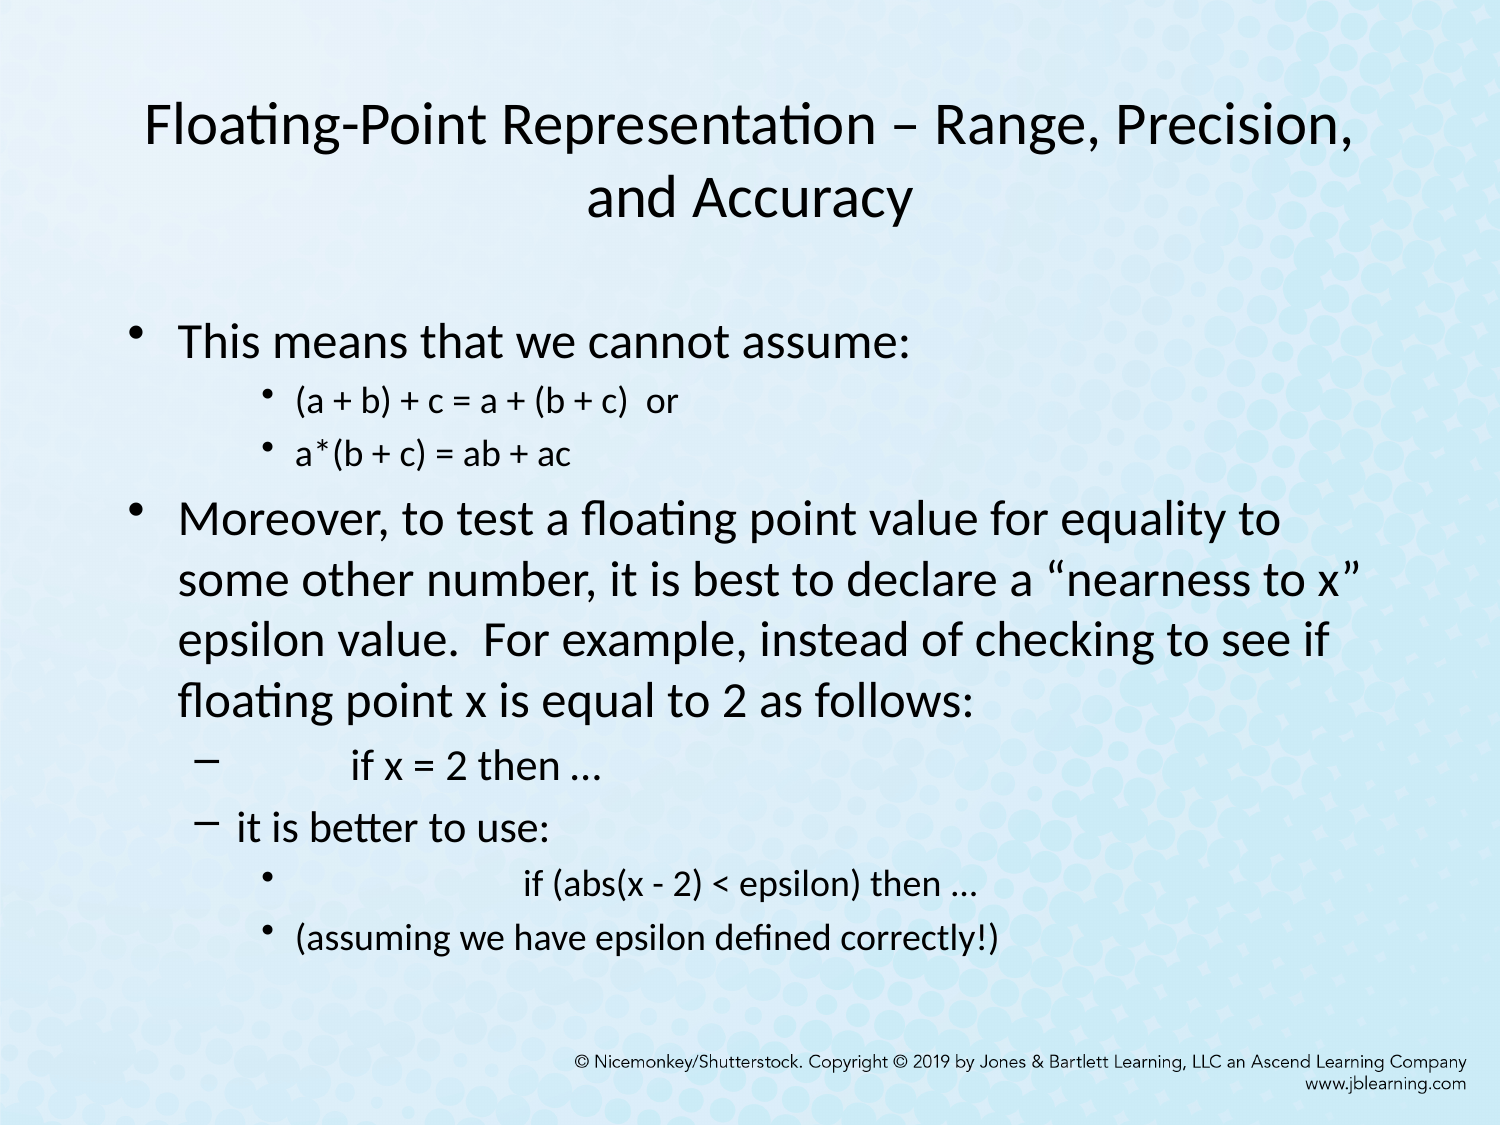

# Floating-Point Representation – Range, Precision, and Accuracy
This means that we cannot assume:
(a + b) + c = a + (b + c)  or
a*(b + c) = ab + ac
Moreover, to test a floating point value for equality to some other number, it is best to declare a “nearness to x” epsilon value.  For example, instead of checking to see if floating point x is equal to 2 as follows:
			if x = 2 then …
it is better to use:
		if (abs(x - 2) < epsilon) then ...
(assuming we have epsilon defined correctly!)